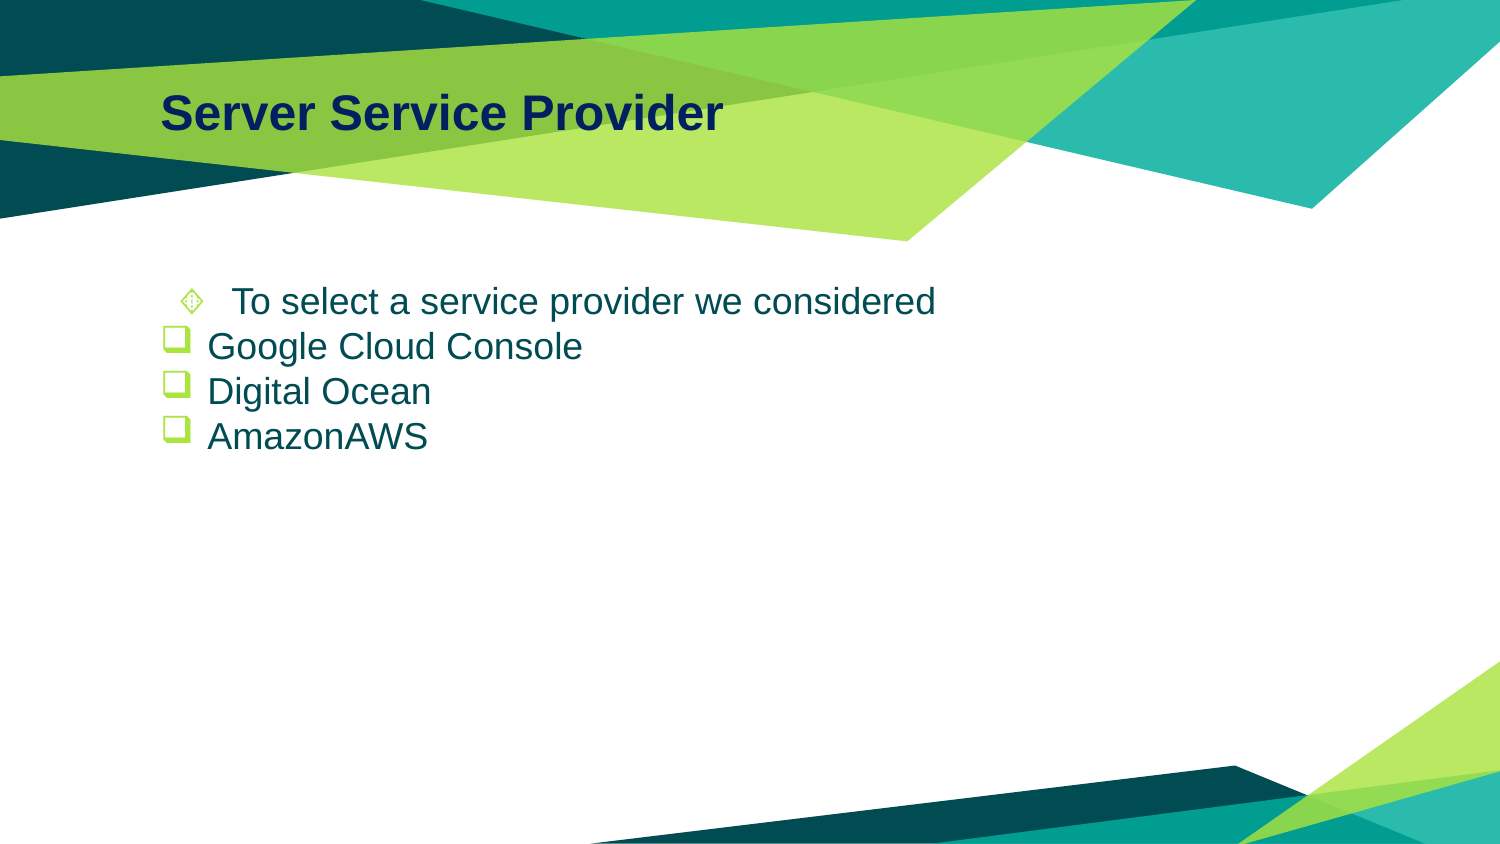

# Server Service Provider
To select a service provider we considered
Google Cloud Console
Digital Ocean
AmazonAWS